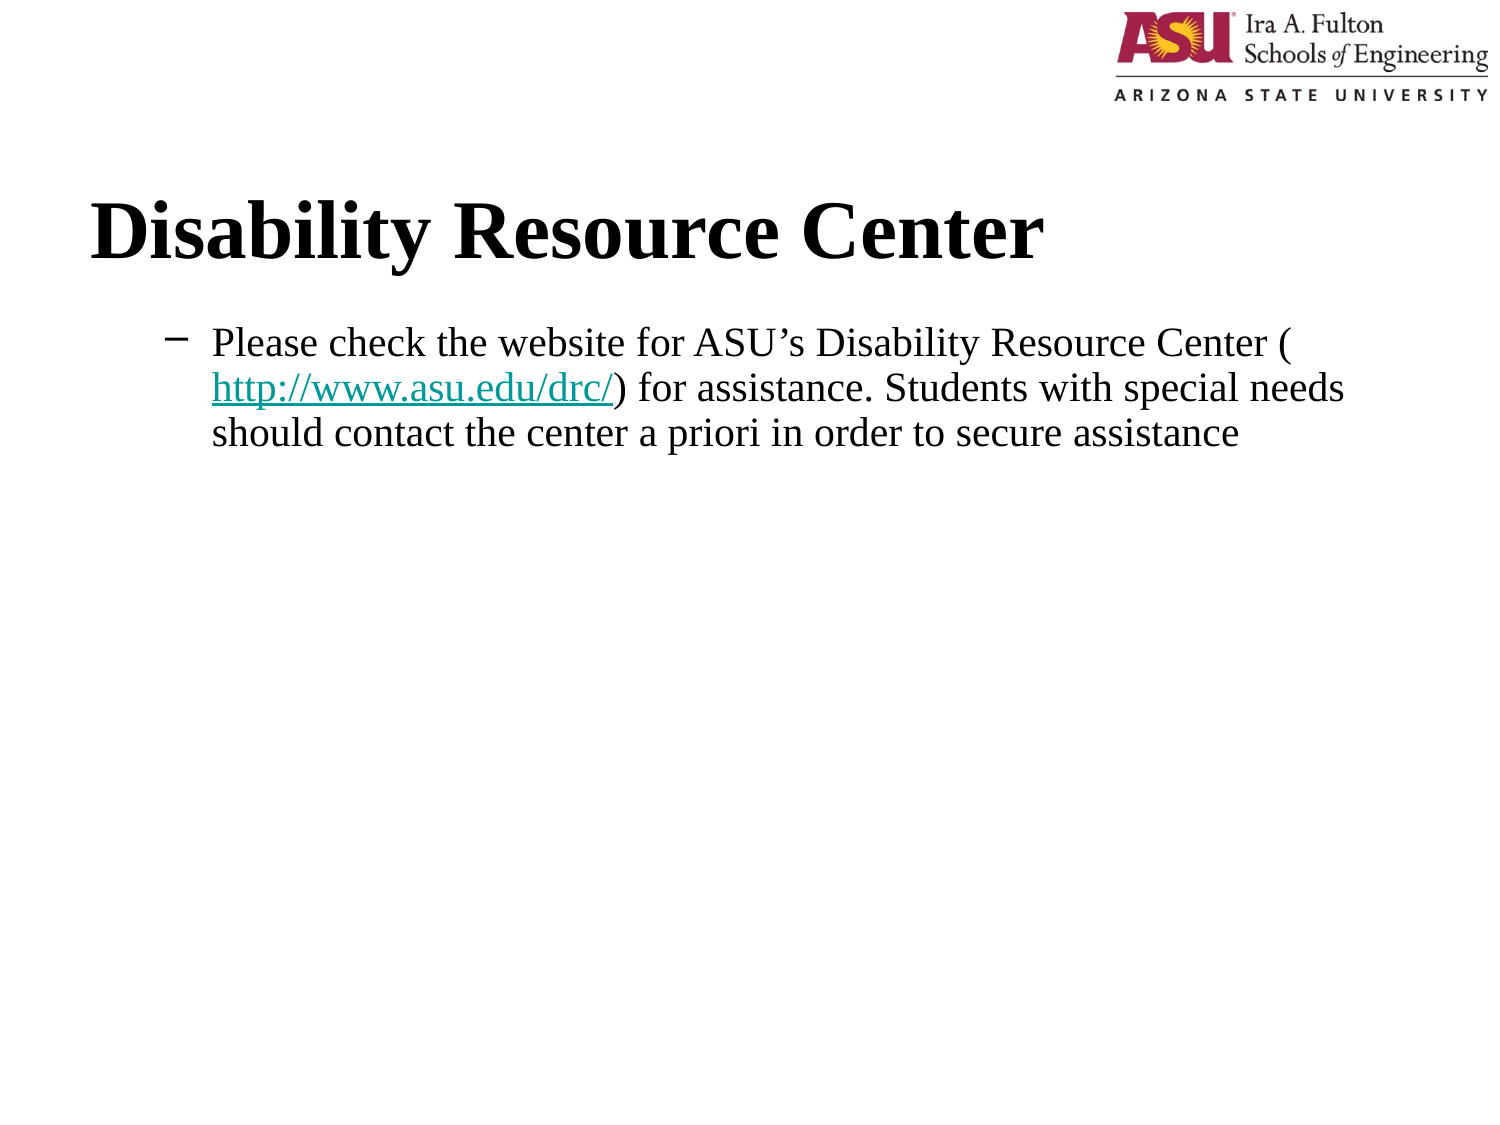

# Disability Resource Center
Please check the website for ASU’s Disability Resource Center (http://www.asu.edu/drc/) for assistance. Students with special needs should contact the center a priori in order to secure assistance
1/7/2019